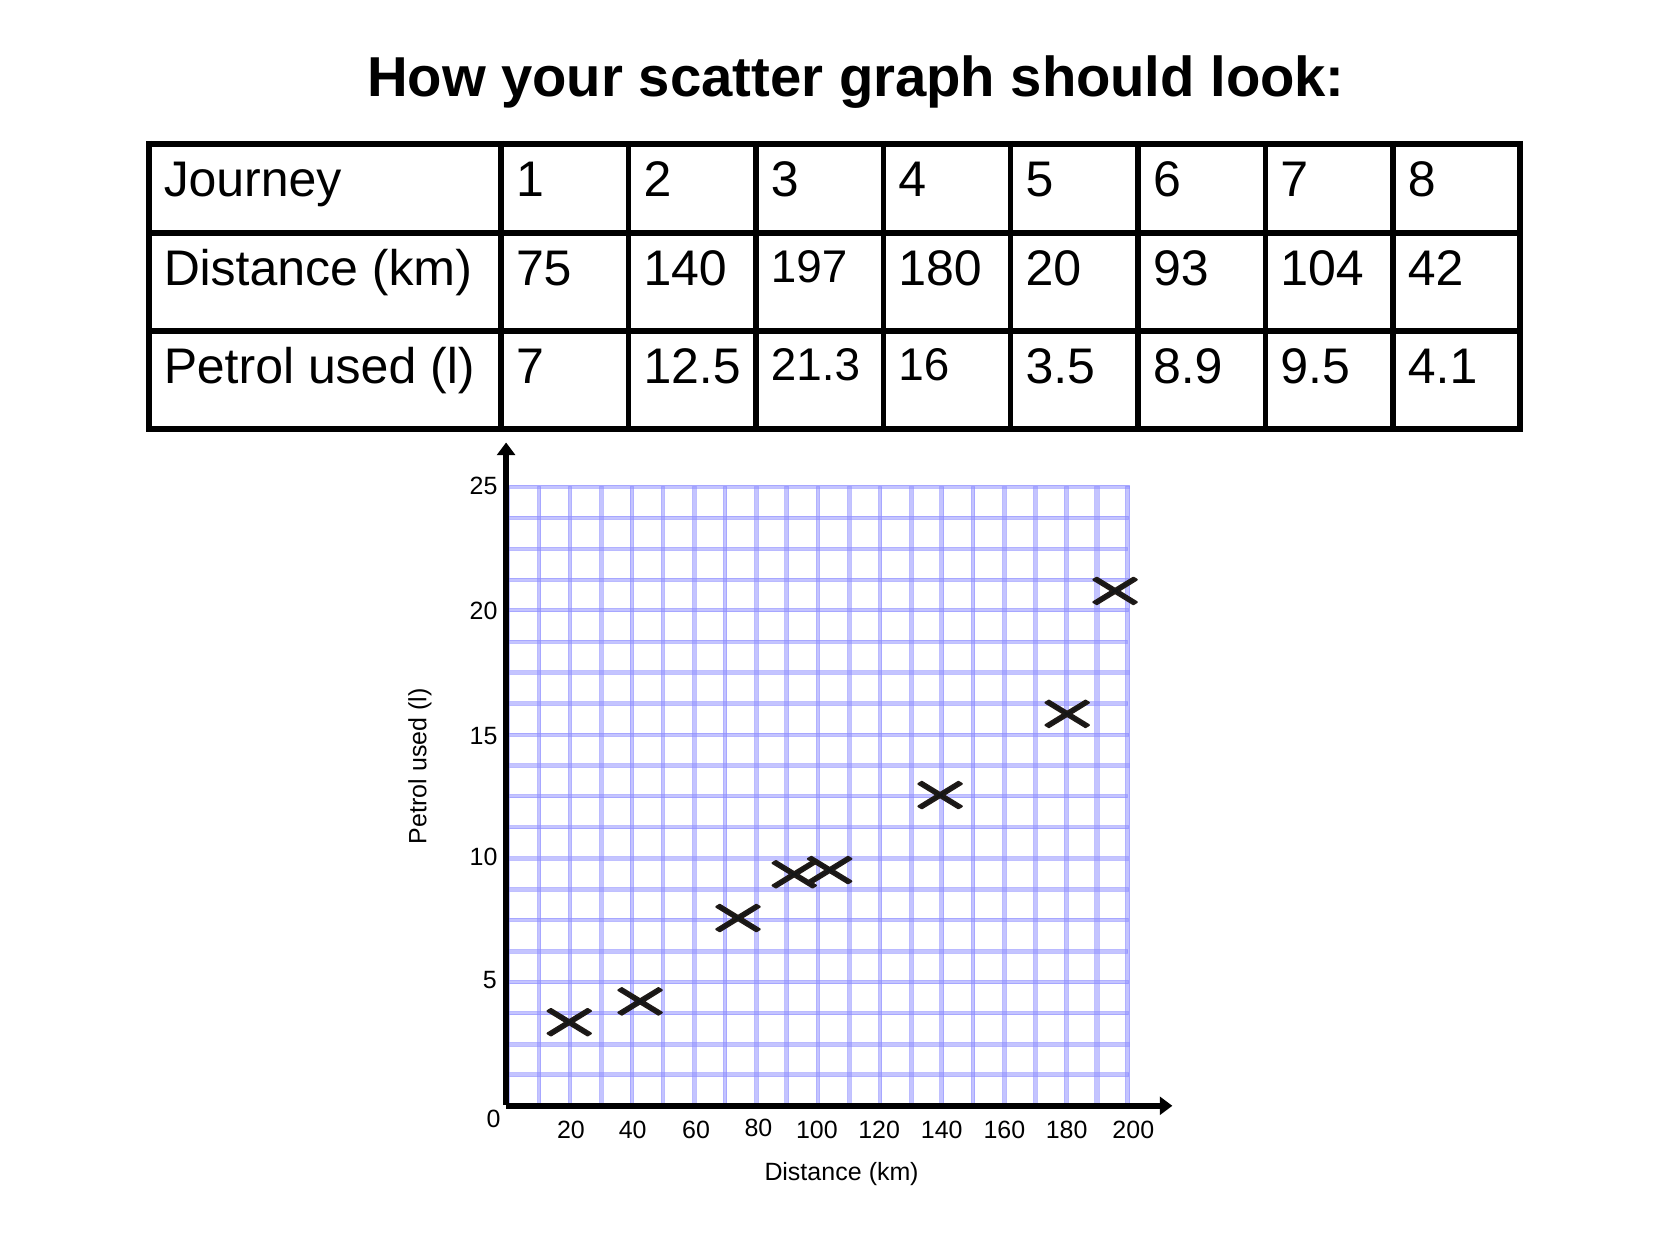

How your scatter graph should look:
| Journey | 1 | 2 | 3 | 4 | 5 | 6 | 7 | 8 |
| --- | --- | --- | --- | --- | --- | --- | --- | --- |
| Distance (km) | 75 | 140 | 197 | 180 | 20 | 93 | 104 | 42 |
| Petrol used (l) | 7 | 12.5 | 21.3 | 16 | 3.5 | 8.9 | 9.5 | 4.1 |

25
20
15
Petrol used (l)
10
5
0
80
20
40
60
100
120
140
160
180
200
Distance (km)